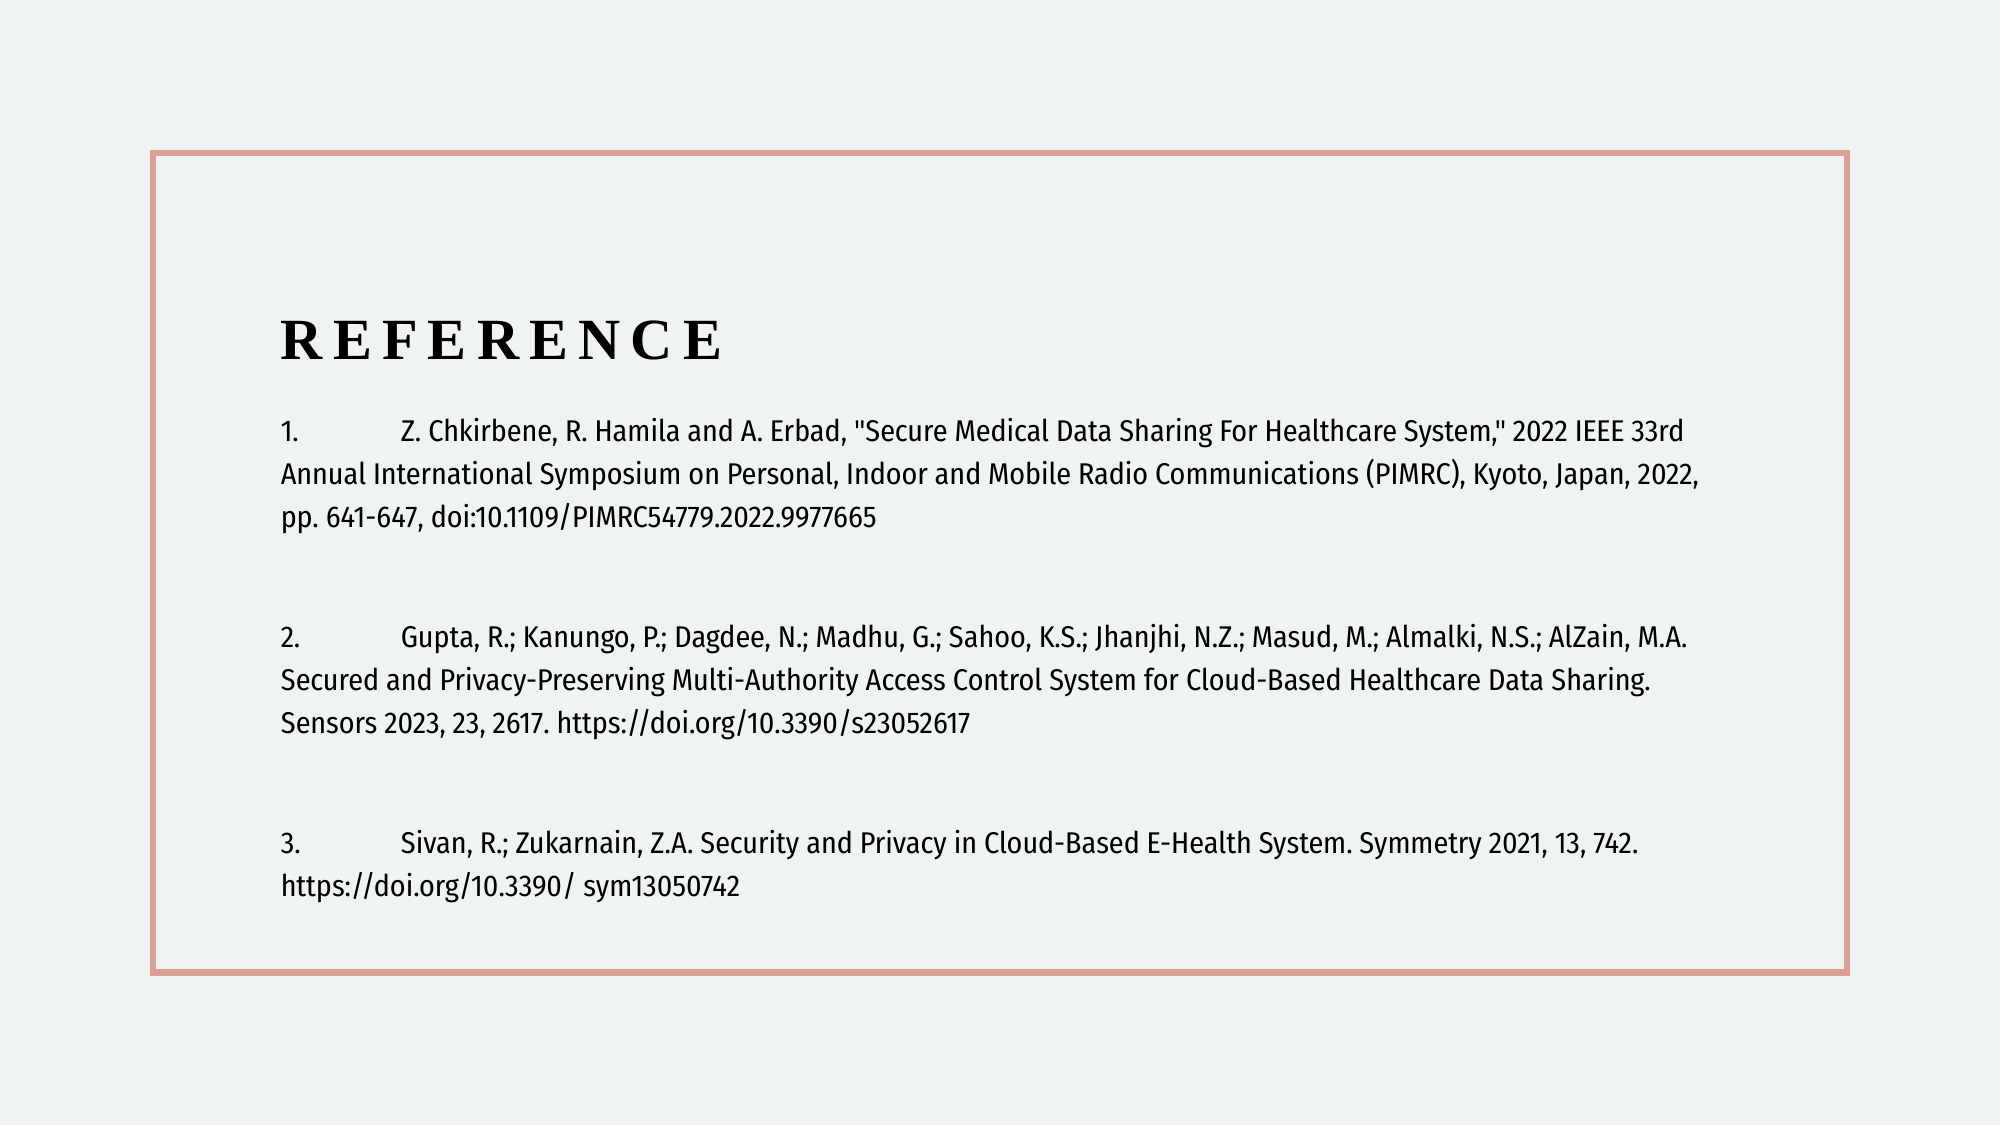

# REFERENCE
1.	Z. Chkirbene, R. Hamila and A. Erbad, "Secure Medical Data Sharing For Healthcare System," 2022 IEEE 33rd Annual International Symposium on Personal, Indoor and Mobile Radio Communications (PIMRC), Kyoto, Japan, 2022, pp. 641-647, doi:10.1109/PIMRC54779.2022.9977665

2.	Gupta, R.; Kanungo, P.; Dagdee, N.; Madhu, G.; Sahoo, K.S.; Jhanjhi, N.Z.; Masud, M.; Almalki, N.S.; AlZain, M.A. Secured and Privacy-Preserving Multi-Authority Access Control System for Cloud-Based Healthcare Data Sharing. Sensors 2023, 23, 2617. https://doi.org/10.3390/s23052617

3.	Sivan, R.; Zukarnain, Z.A. Security and Privacy in Cloud-Based E-Health System. Symmetry 2021, 13, 742. https://doi.org/10.3390/ sym13050742